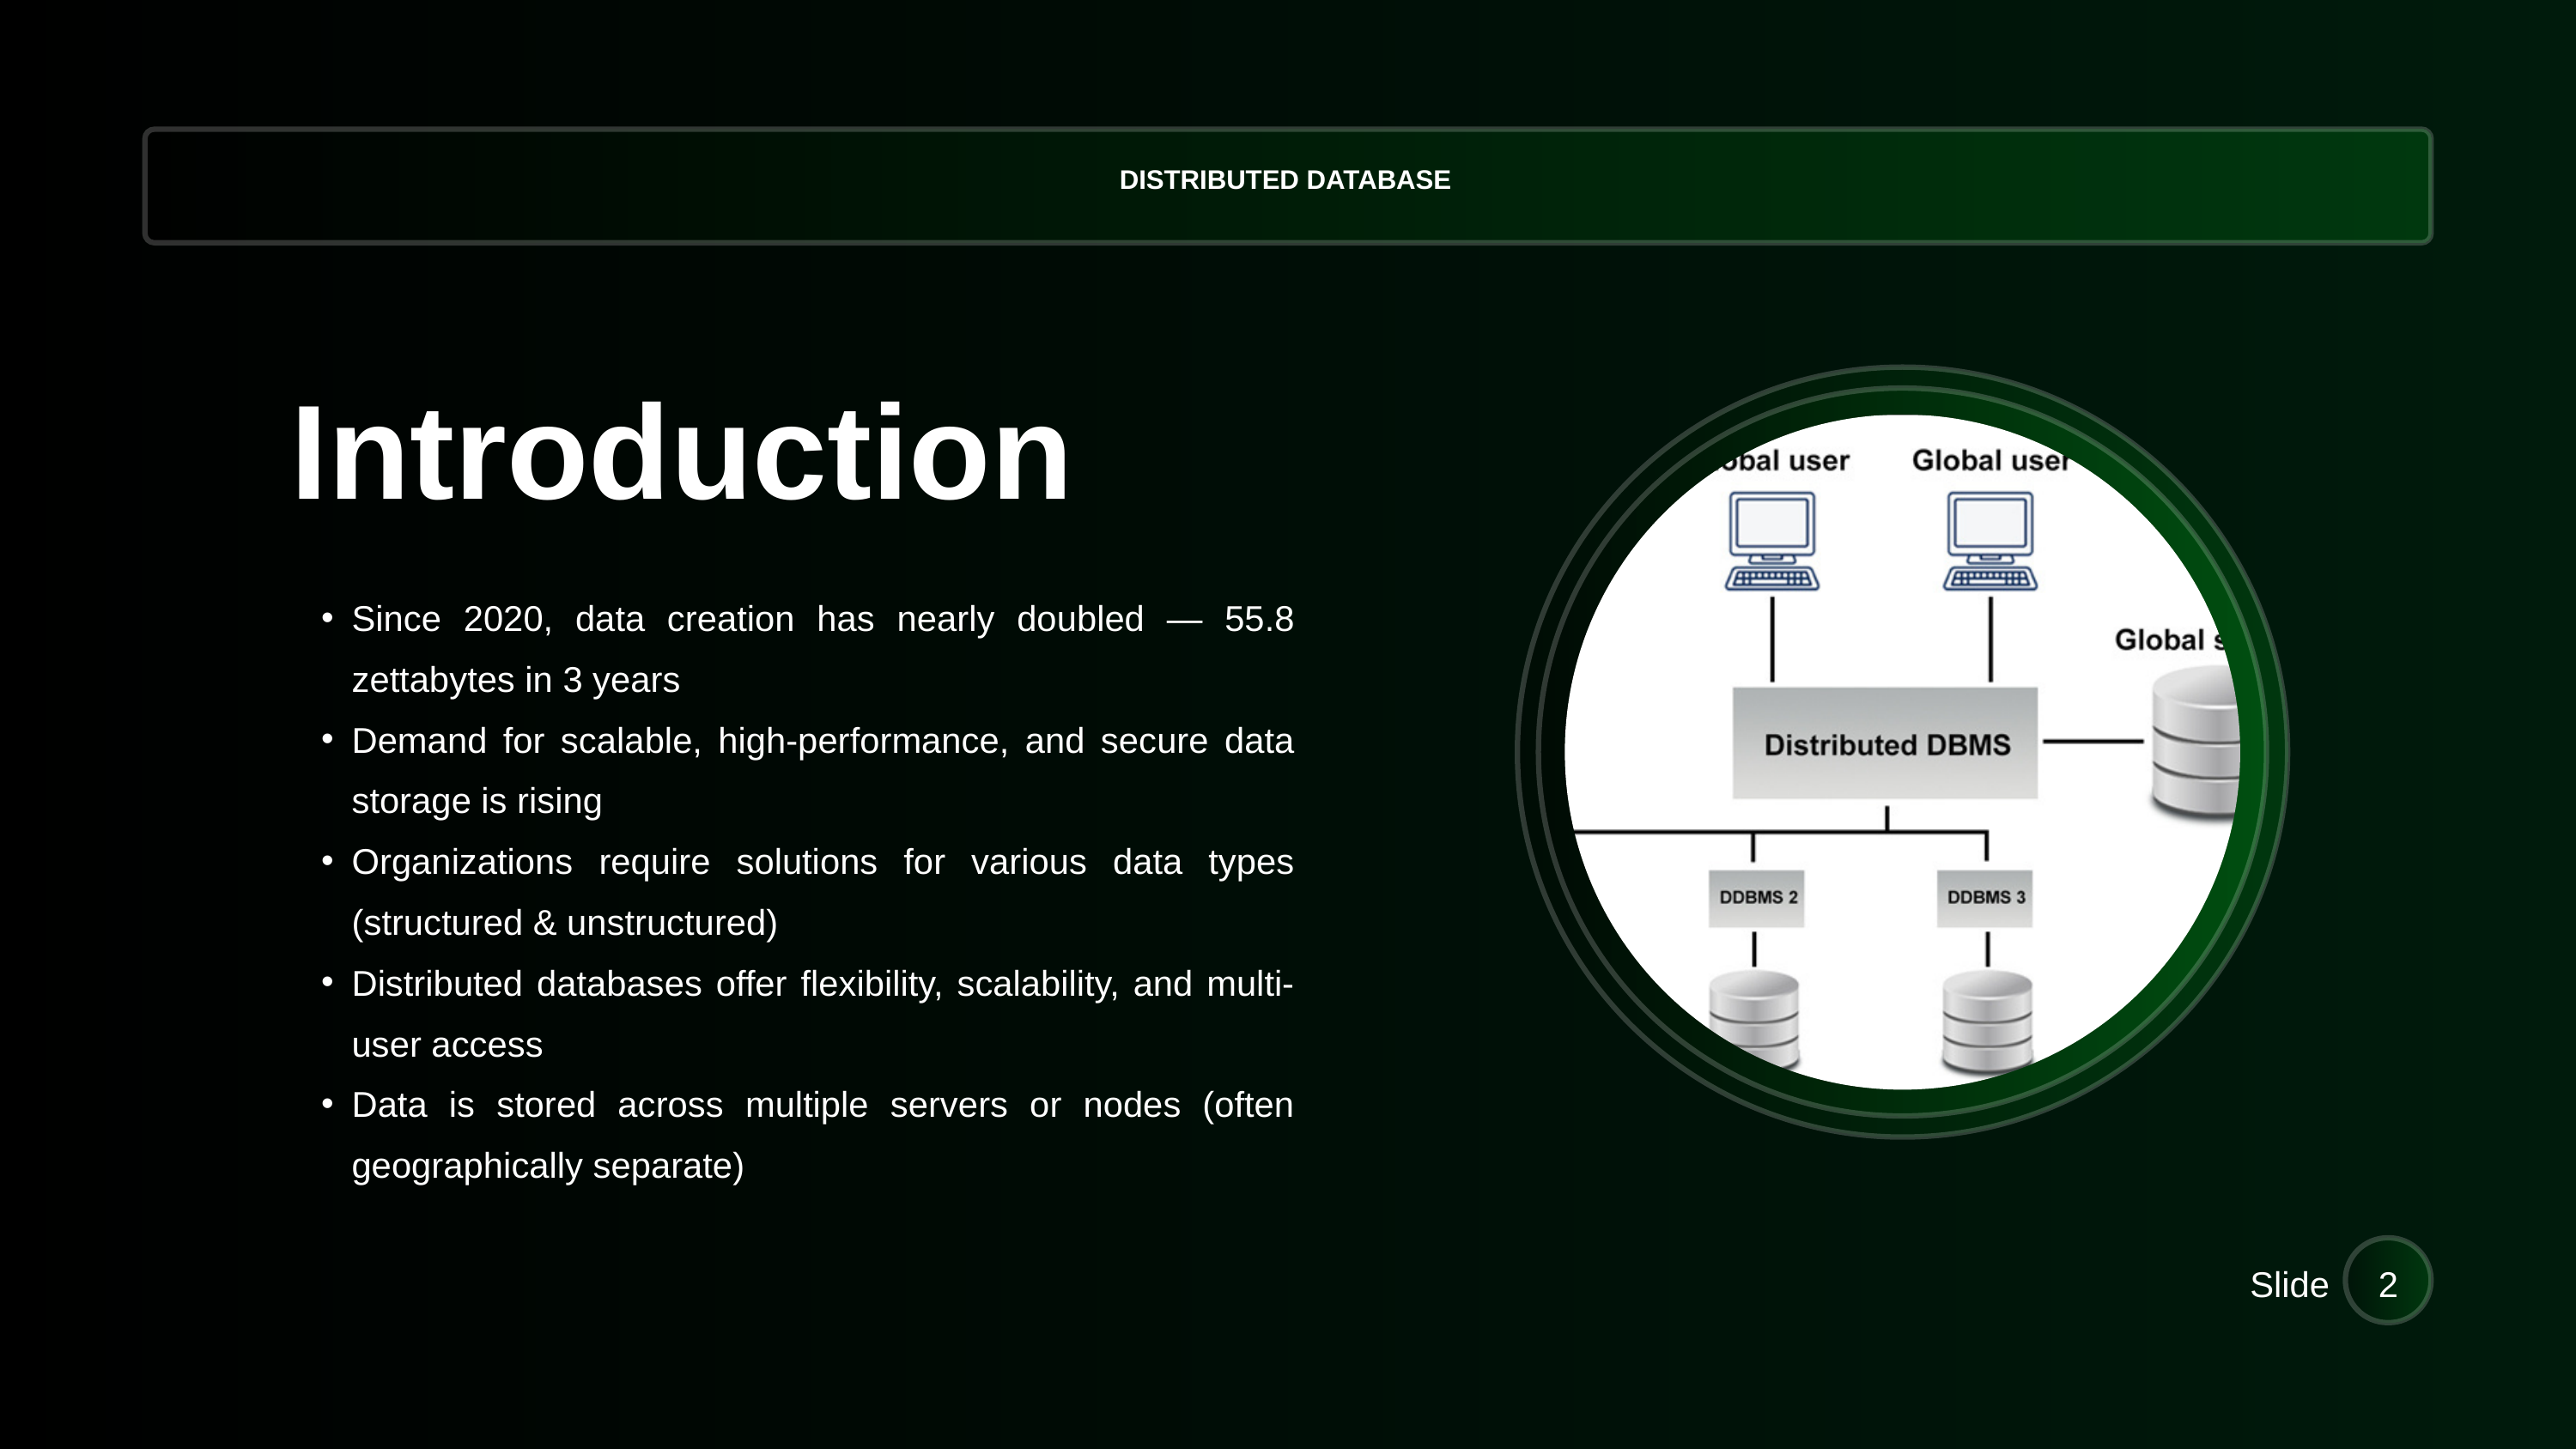

DISTRIBUTED DATABASE

Introduction

Since 2020, data creation has nearly doubled — 55.8 zettabytes in 3 years
Demand for scalable, high-performance, and secure data storage is rising
Organizations require solutions for various data types (structured & unstructured)
Distributed databases offer flexibility, scalability, and multi-user access
Data is stored across multiple servers or nodes (often geographically separate)

Slide
2